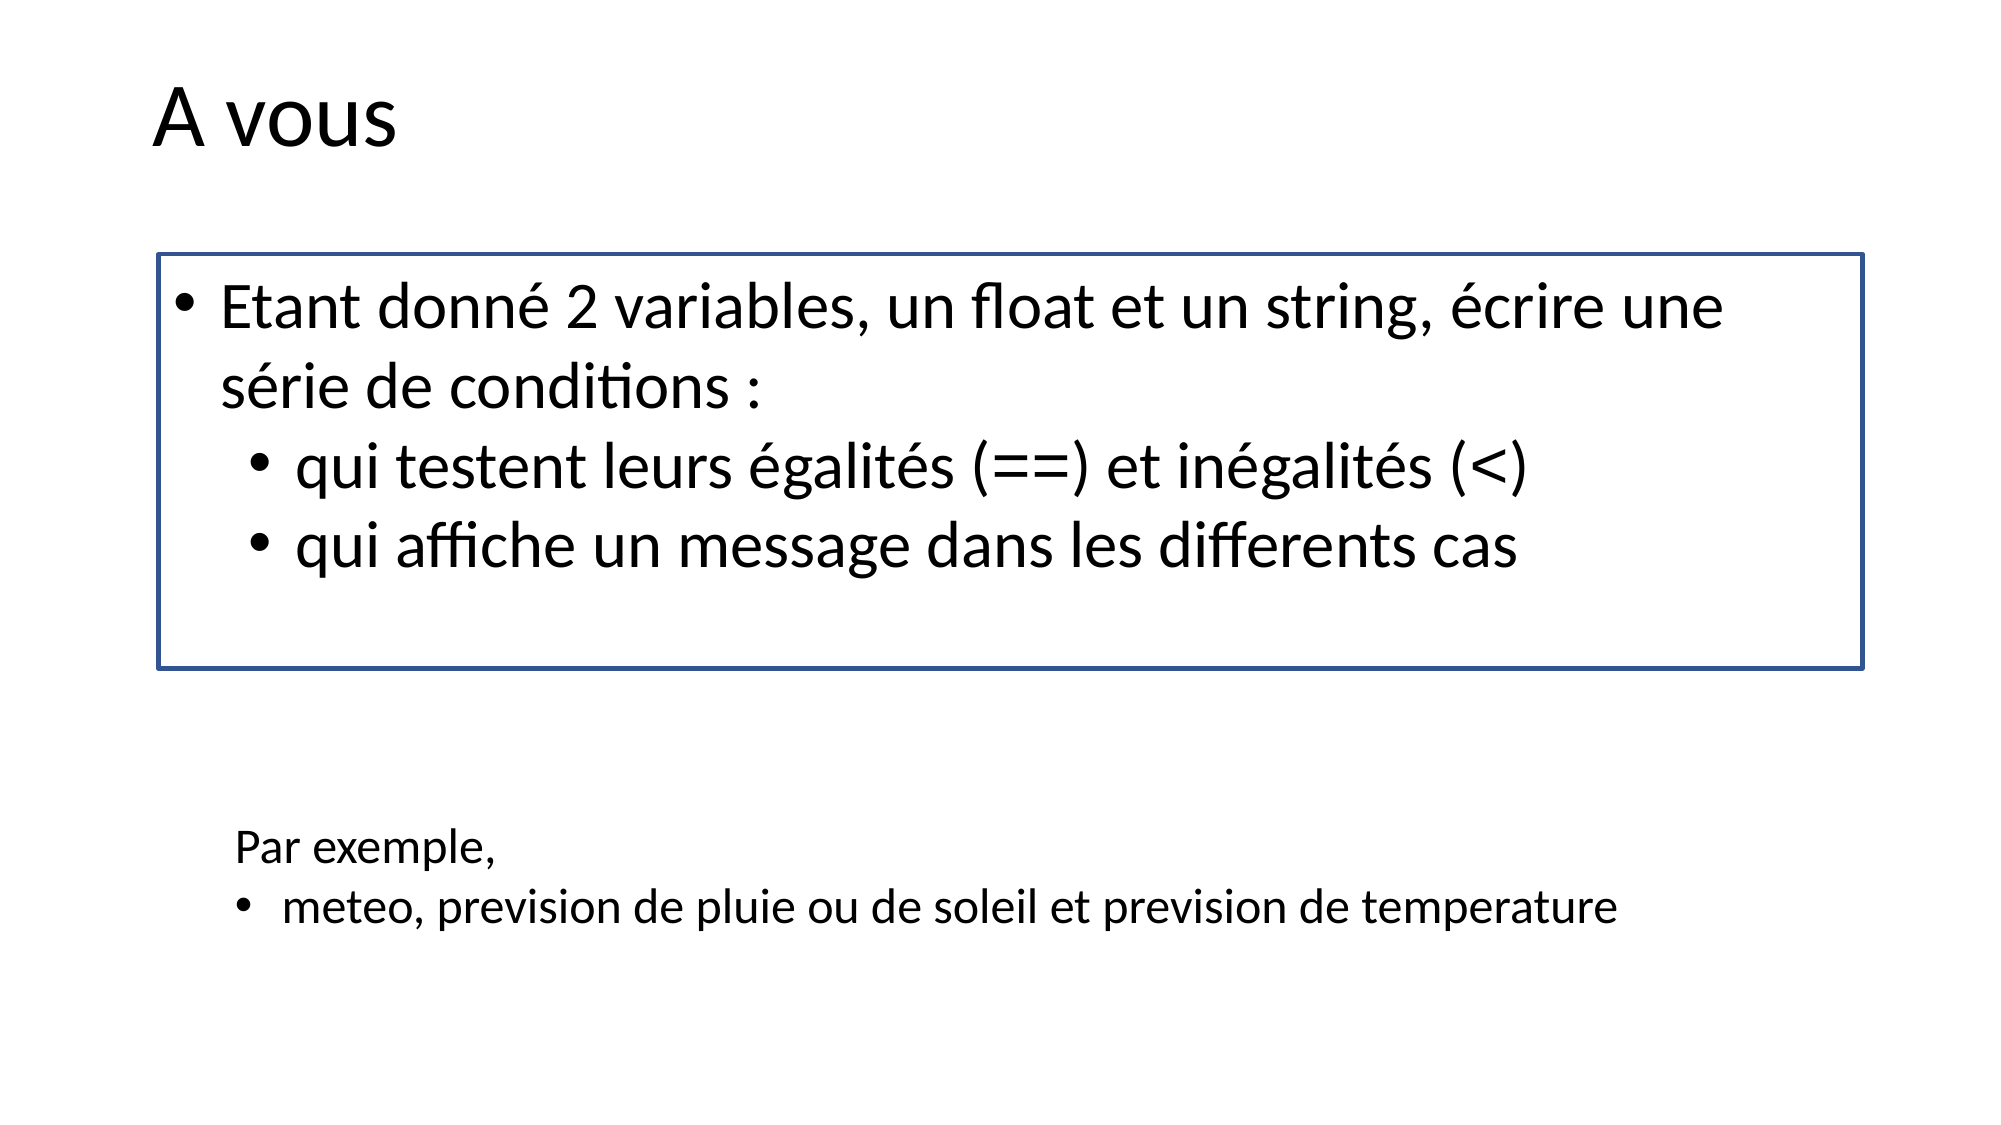

A vous
Etant donné 2 variables, un float et un string, écrire une série de conditions :
qui testent leurs égalités (==) et inégalités (<)
qui affiche un message dans les differents cas

Par exemple,
meteo, prevision de pluie ou de soleil et prevision de temperature